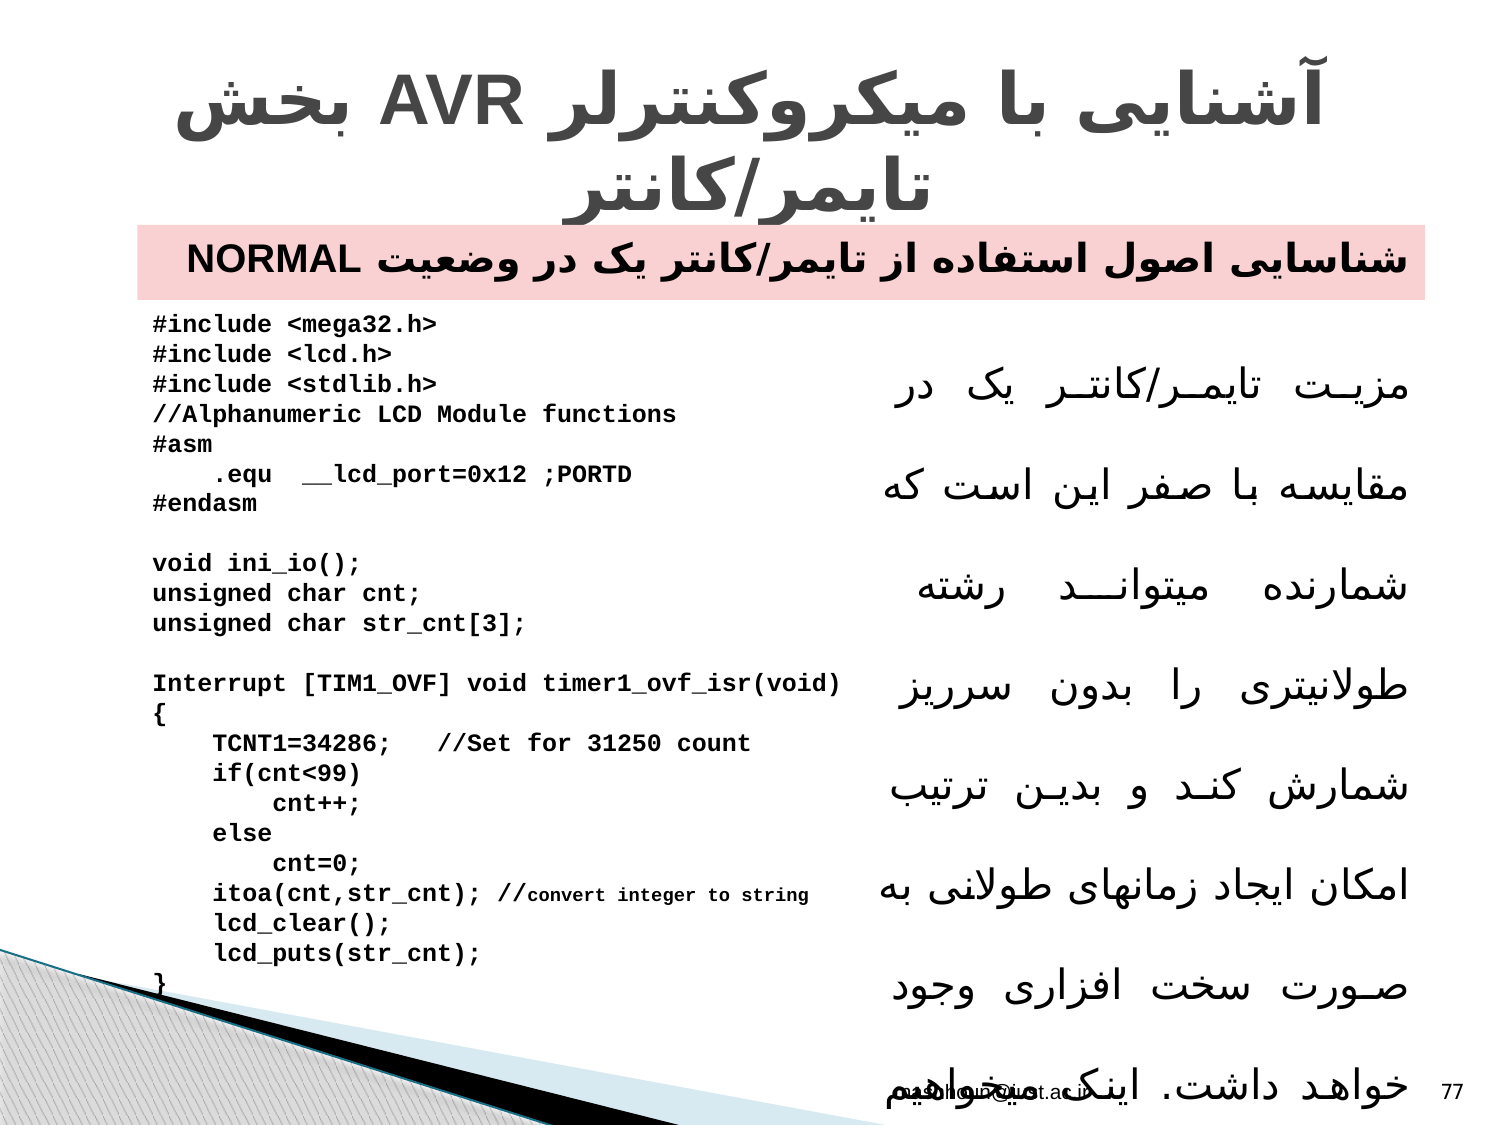

# آشنایی با میکروکنترلر AVR بخش تایمر/کانتر
شناسایی اصول استفاده از تایمر/کانتر یک در وضعیت NORMAL
#include <mega32.h>
#include <lcd.h>
#include <stdlib.h>
//Alphanumeric LCD Module functions
#asm
    .equ  __lcd_port=0x12 ;PORTD
#endasm

void ini_io();
unsigned char cnt;
unsigned char str_cnt[3];

Interrupt [TIM1_OVF] void timer1_ovf_isr(void)
{
    TCNT1=34286;   //Set for 31250 count
    if(cnt<99)
        cnt++;
    else
        cnt=0;
    itoa(cnt,str_cnt); //convert integer to string
    lcd_clear();
    lcd_puts(str_cnt);
}
مزیت تایمر/کانتر یک در مقایسه با صفر این است که شمارنده میتواند رشته طولانی﻿تری را بدون سرریز شمارش کند و بدین ترتیب امکان ایجاد زمانهای طولانی به صورت سخت افزاری وجود خواهد داشت. اینک میخواهیم یک حلقه تایمر یک ثانیه طراحی نماییم.
mashhoun@iust.ac.ir
77